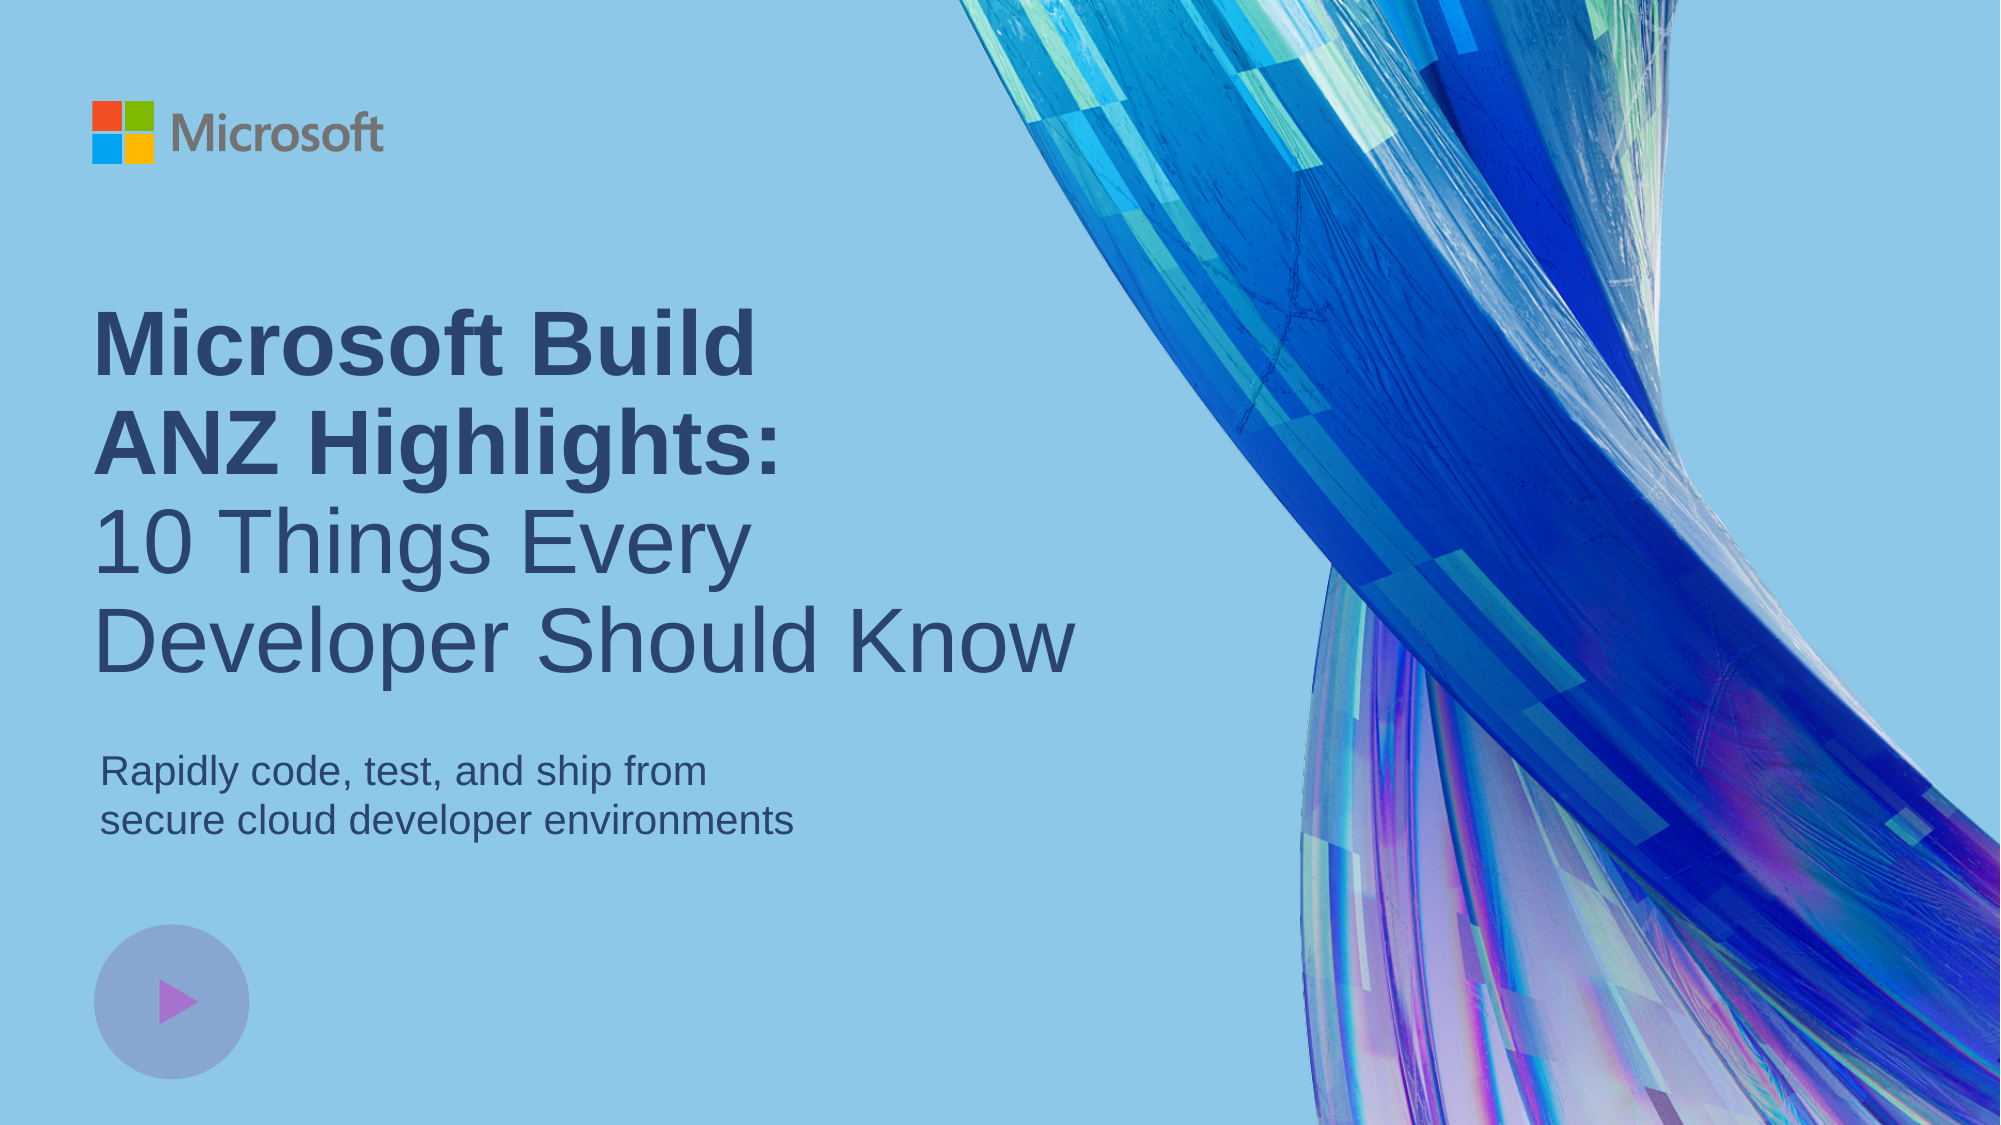

Rapidly code, test, and ship from
secure cloud developer environments